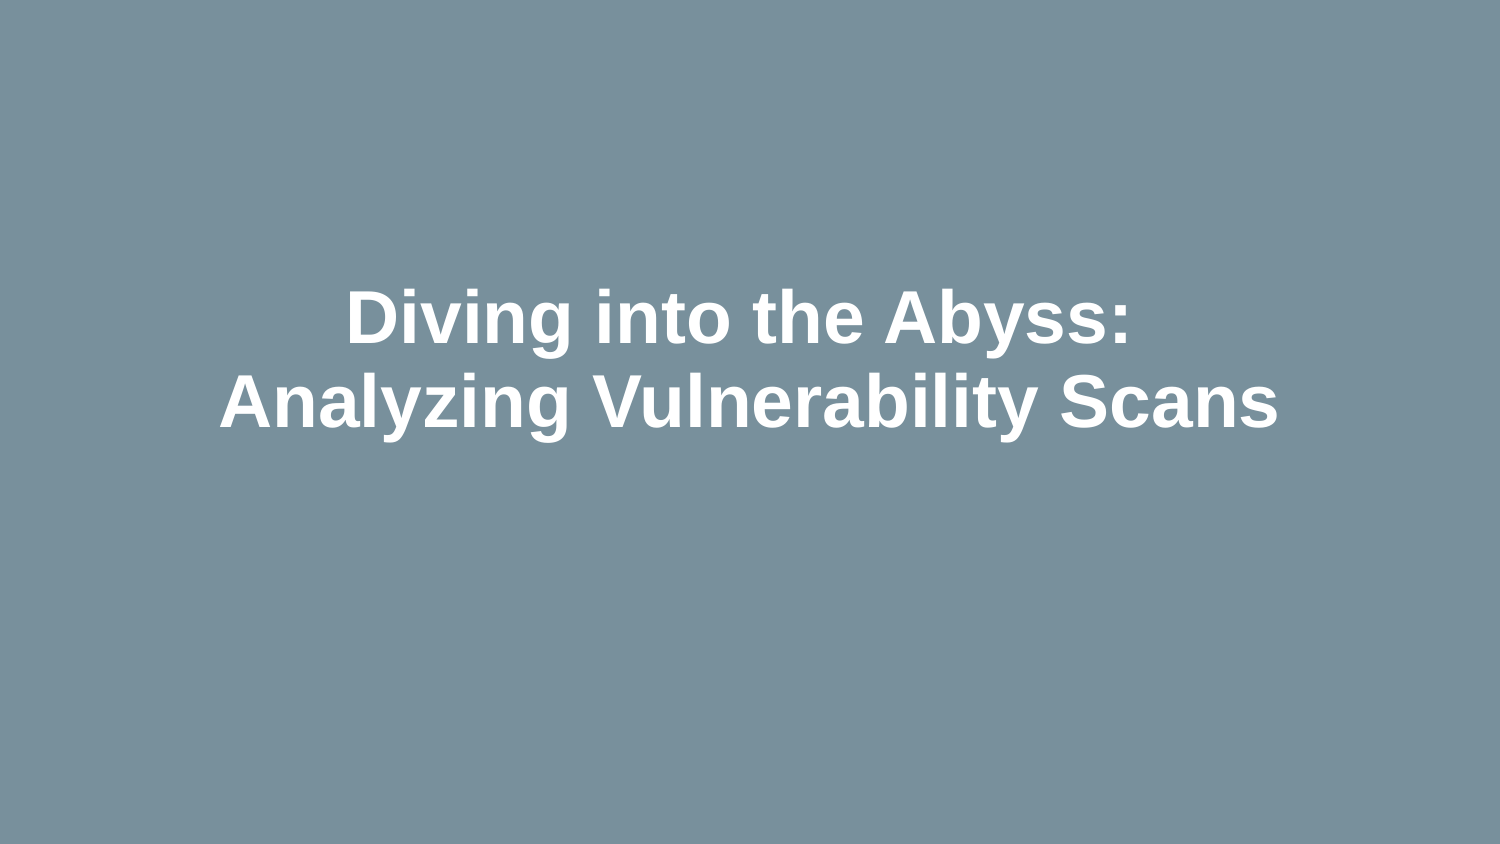

# Diving into the Abyss:
Analyzing Vulnerability Scans